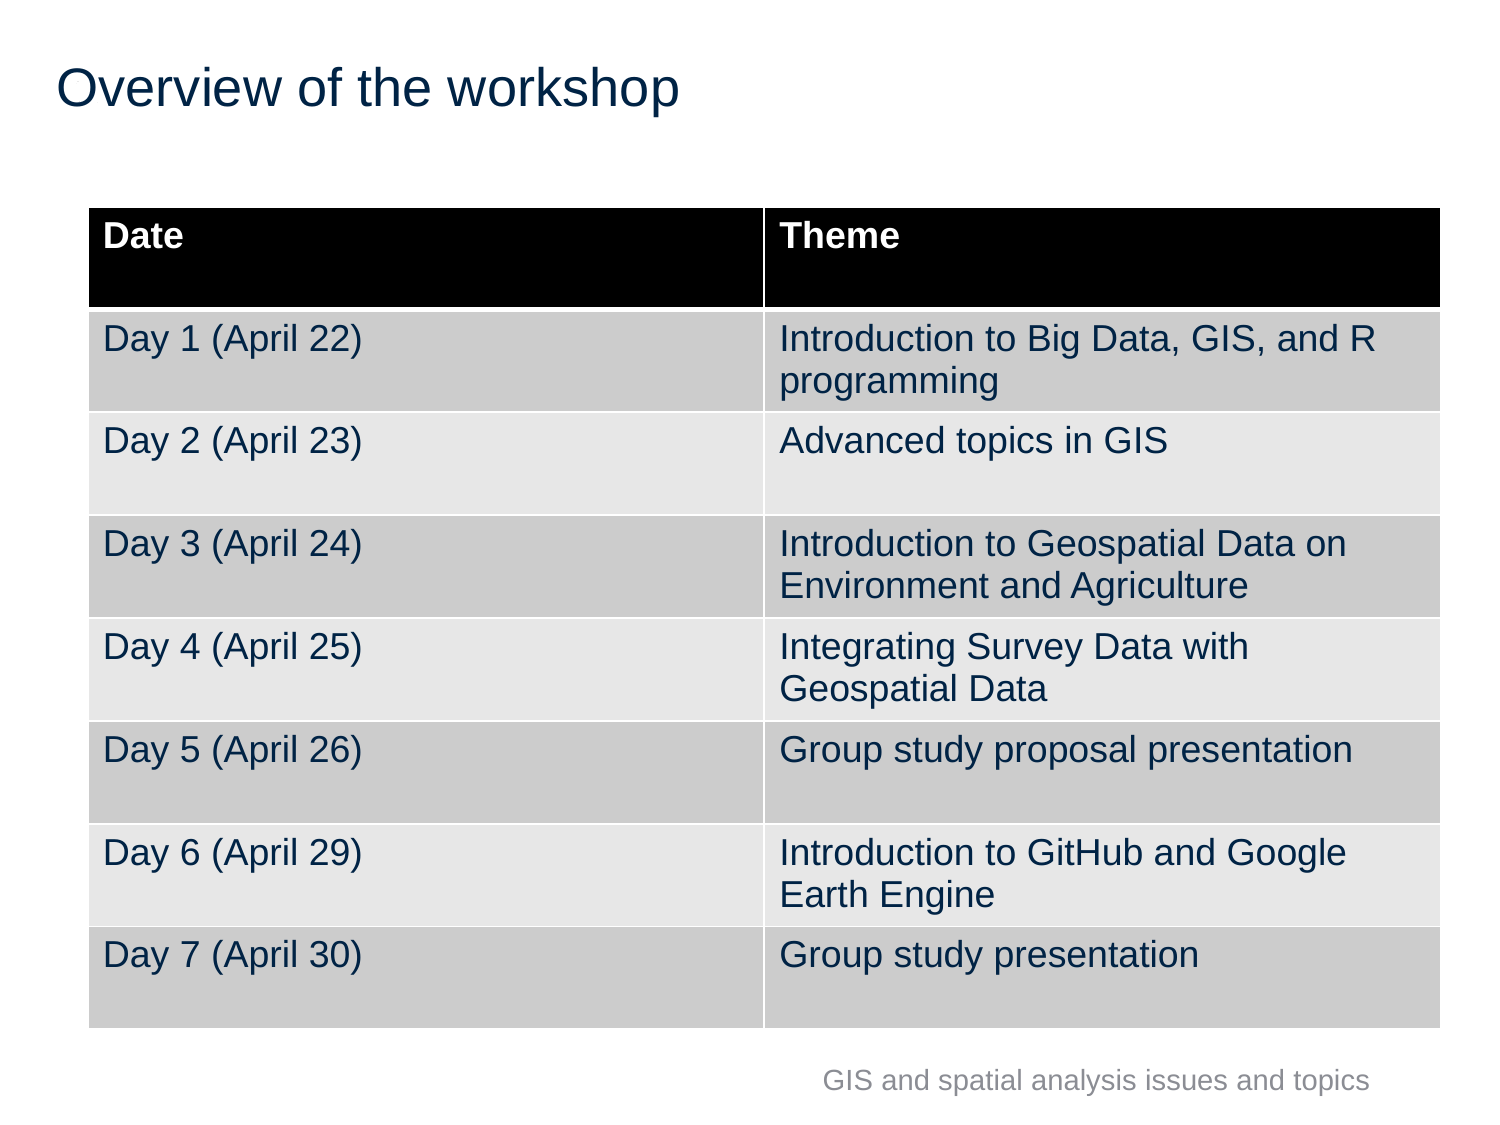

3
# Overview of the workshop
| Date | Theme |
| --- | --- |
| Day 1 (April 22) | Introduction to Big Data, GIS, and R programming |
| Day 2 (April 23) | Advanced topics in GIS |
| Day 3 (April 24) | Introduction to Geospatial Data on Environment and Agriculture |
| Day 4 (April 25) | Integrating Survey Data with Geospatial Data |
| Day 5 (April 26) | Group study proposal presentation |
| Day 6 (April 29) | Introduction to GitHub and Google Earth Engine |
| Day 7 (April 30) | Group study presentation |
GIS and spatial analysis issues and topics